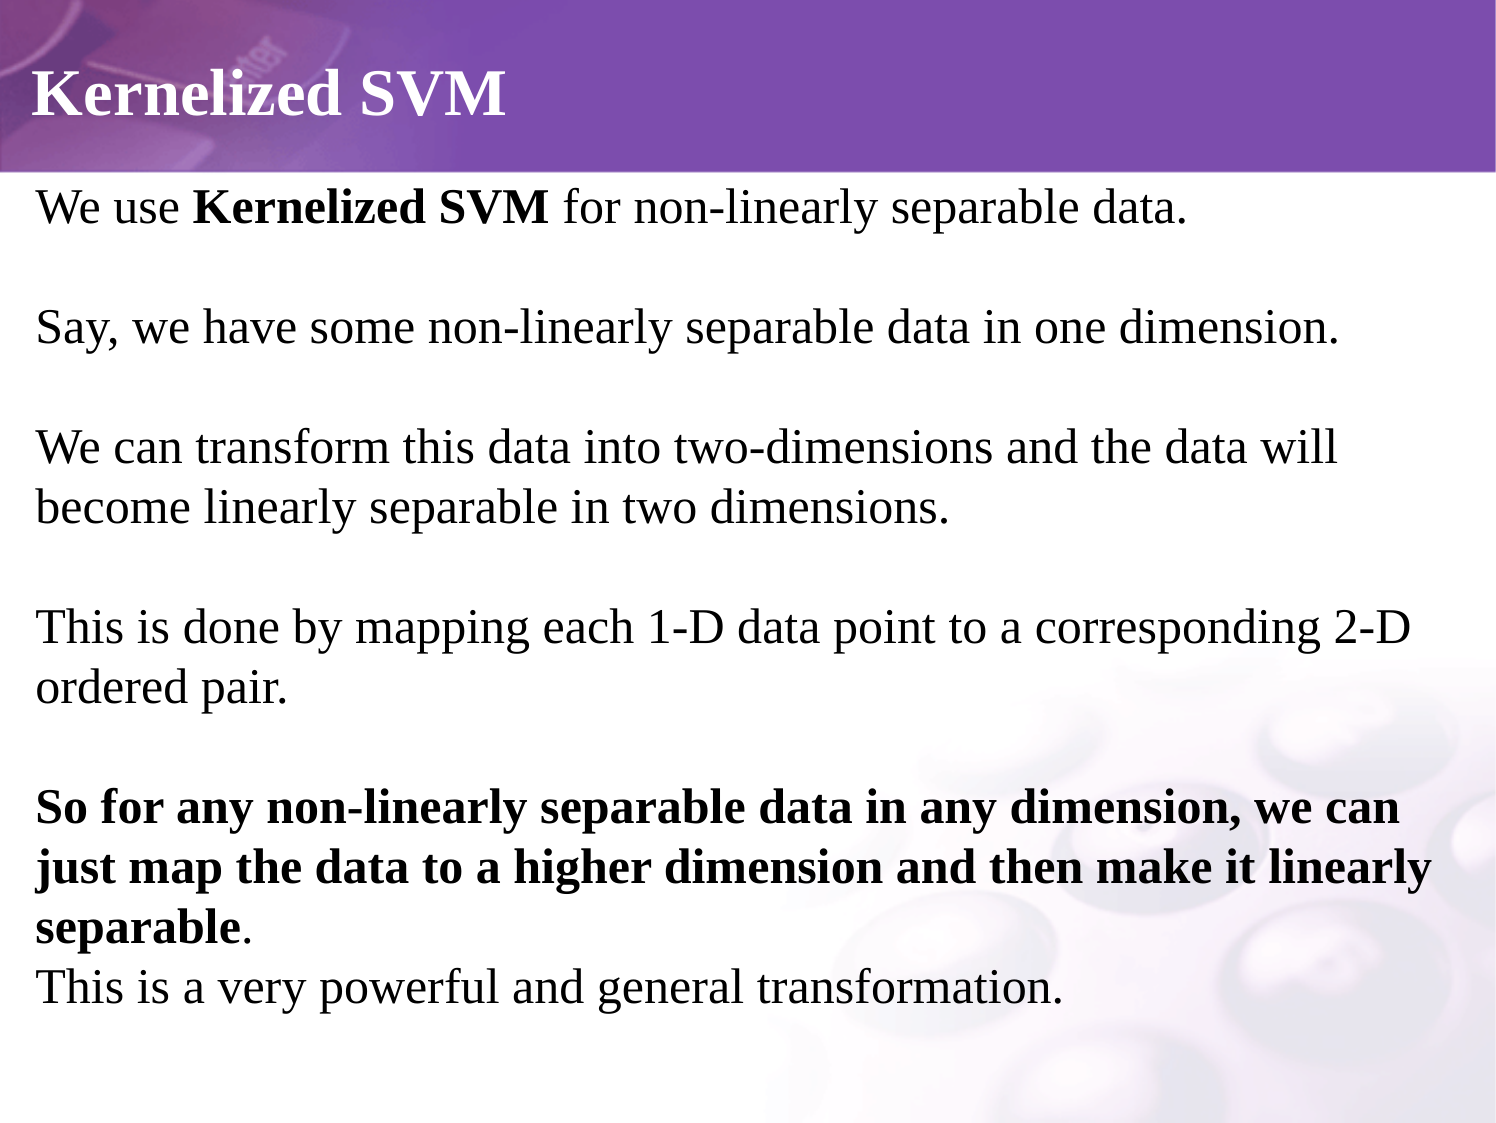

# Kernelized SVM
We use Kernelized SVM for non-linearly separable data.

Say, we have some non-linearly separable data in one dimension.

We can transform this data into two-dimensions and the data will become linearly separable in two dimensions.

This is done by mapping each 1-D data point to a corresponding 2-D ordered pair.
So for any non-linearly separable data in any dimension, we can just map the data to a higher dimension and then make it linearly separable.
This is a very powerful and general transformation.